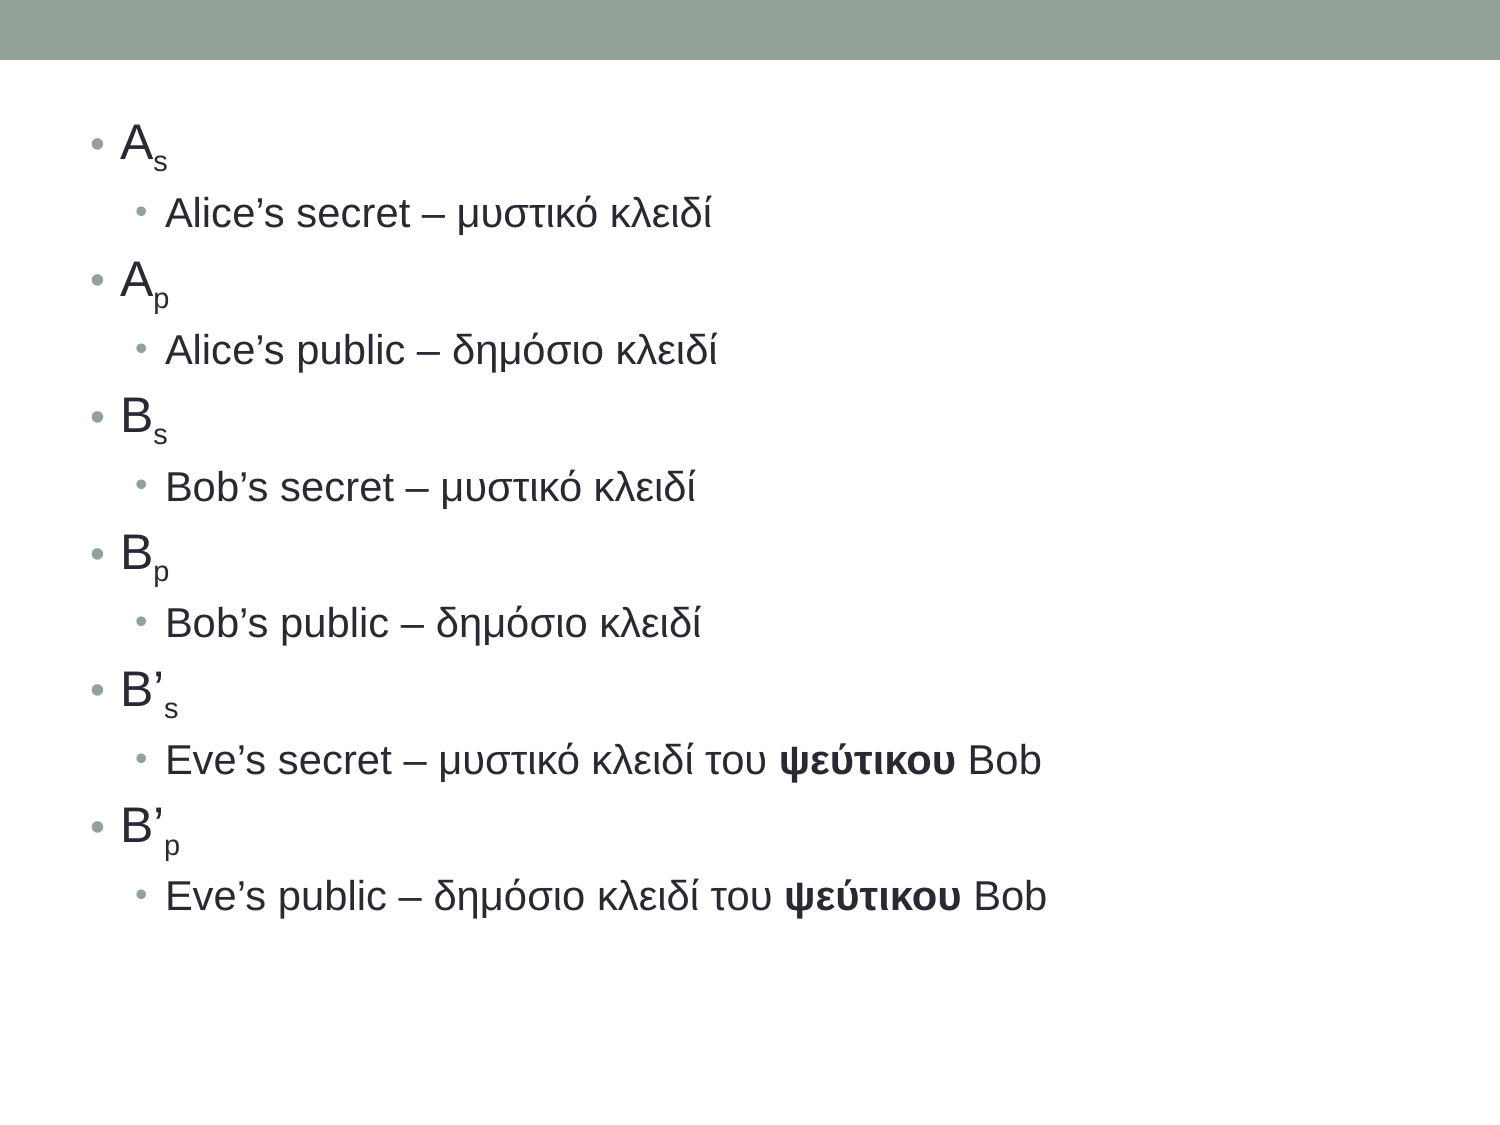

As
Alice’s secret – μυστικό κλειδί
Ap
Alice’s public – δημόσιο κλειδί
Βs
Bob’s secret – μυστικό κλειδί
Βp
Bob’s public – δημόσιο κλειδί
B’s
Eve’s secret – μυστικό κλειδί του ψεύτικου Bob
B’p
Eve’s public – δημόσιο κλειδί του ψεύτικου Bob